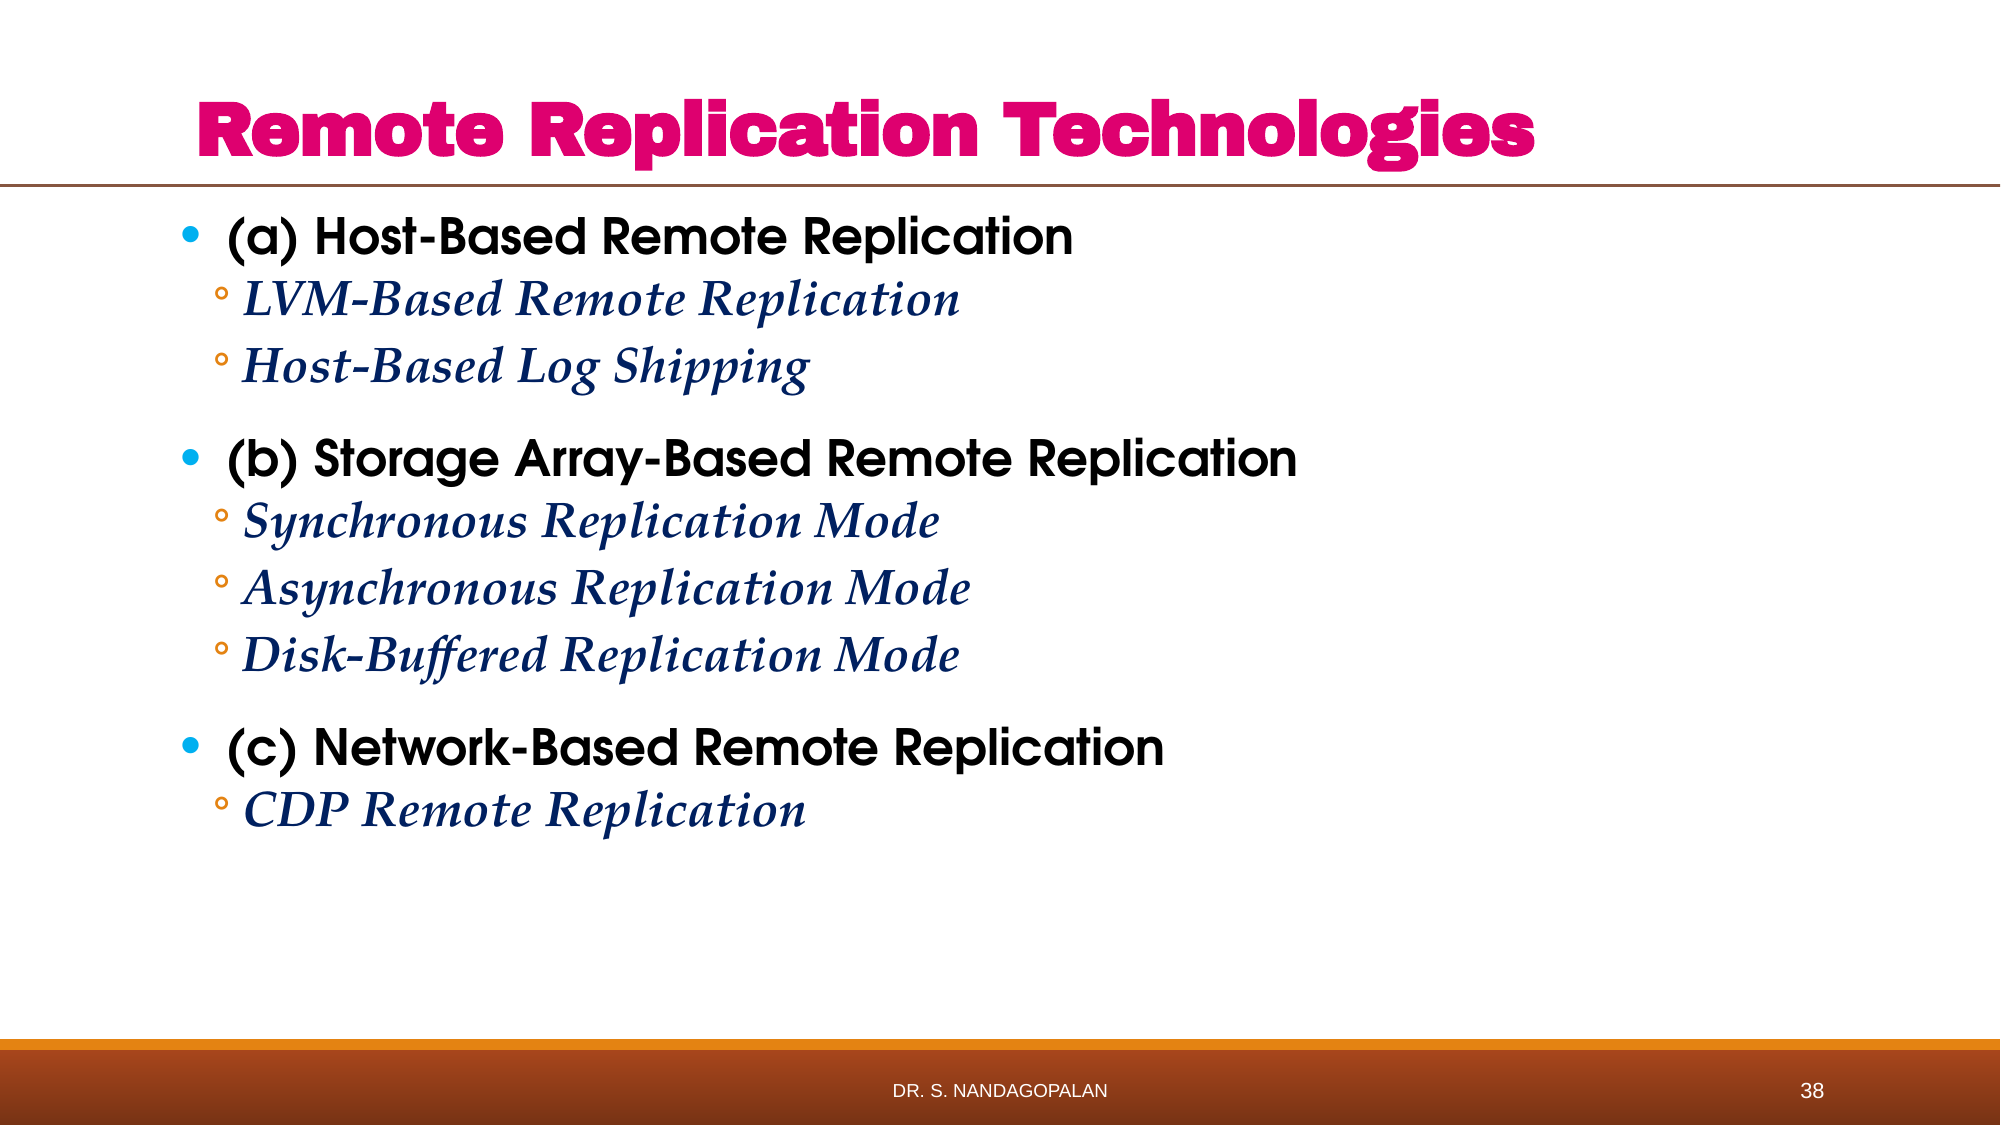

# Remote Replication Technologies
(a) Host-Based Remote Replication
LVM-Based Remote Replication
Host-Based Log Shipping
(b) Storage Array-Based Remote Replication
Synchronous Replication Mode
Asynchronous Replication Mode
Disk-Buffered Replication Mode
(c) Network-Based Remote Replication
CDP Remote Replication
Dr. S. Nandagopalan
38